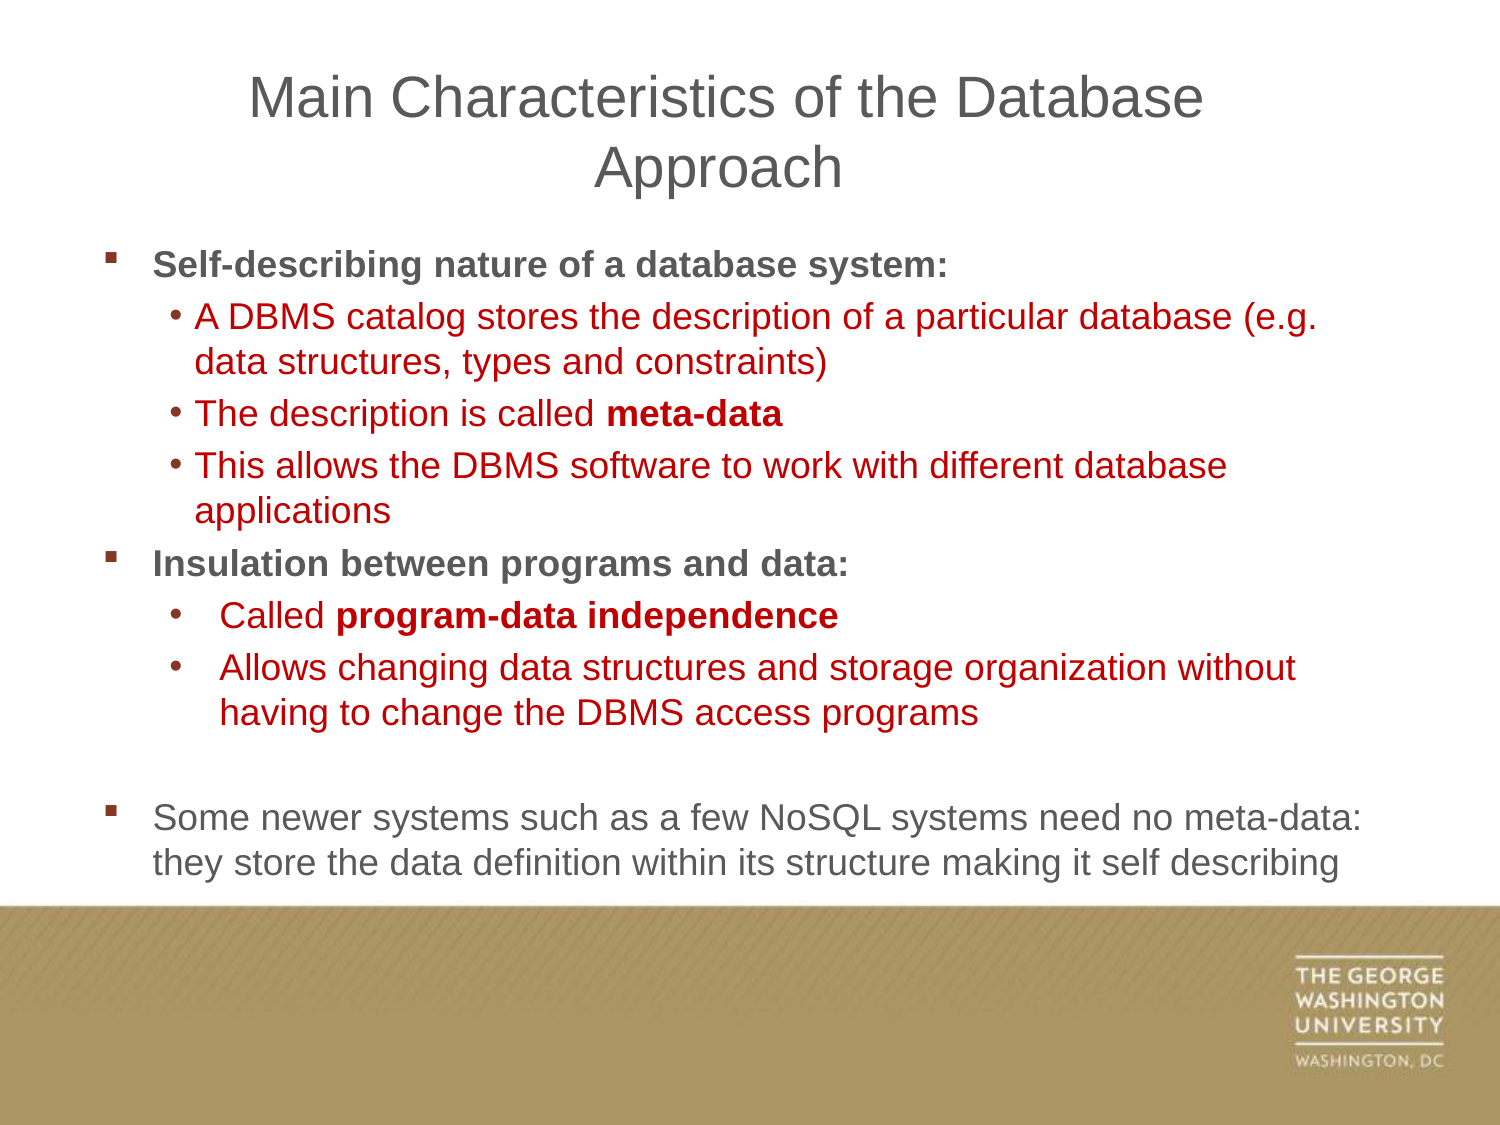

Main Characteristics of the Database Approach
Self-describing nature of a database system:
A DBMS catalog stores the description of a particular database (e.g. data structures, types and constraints)
The description is called meta-data
This allows the DBMS software to work with different database applications
Insulation between programs and data:
Called program-data independence
Allows changing data structures and storage organization without having to change the DBMS access programs

Some newer systems such as a few NoSQL systems need no meta-data: they store the data definition within its structure making it self describing